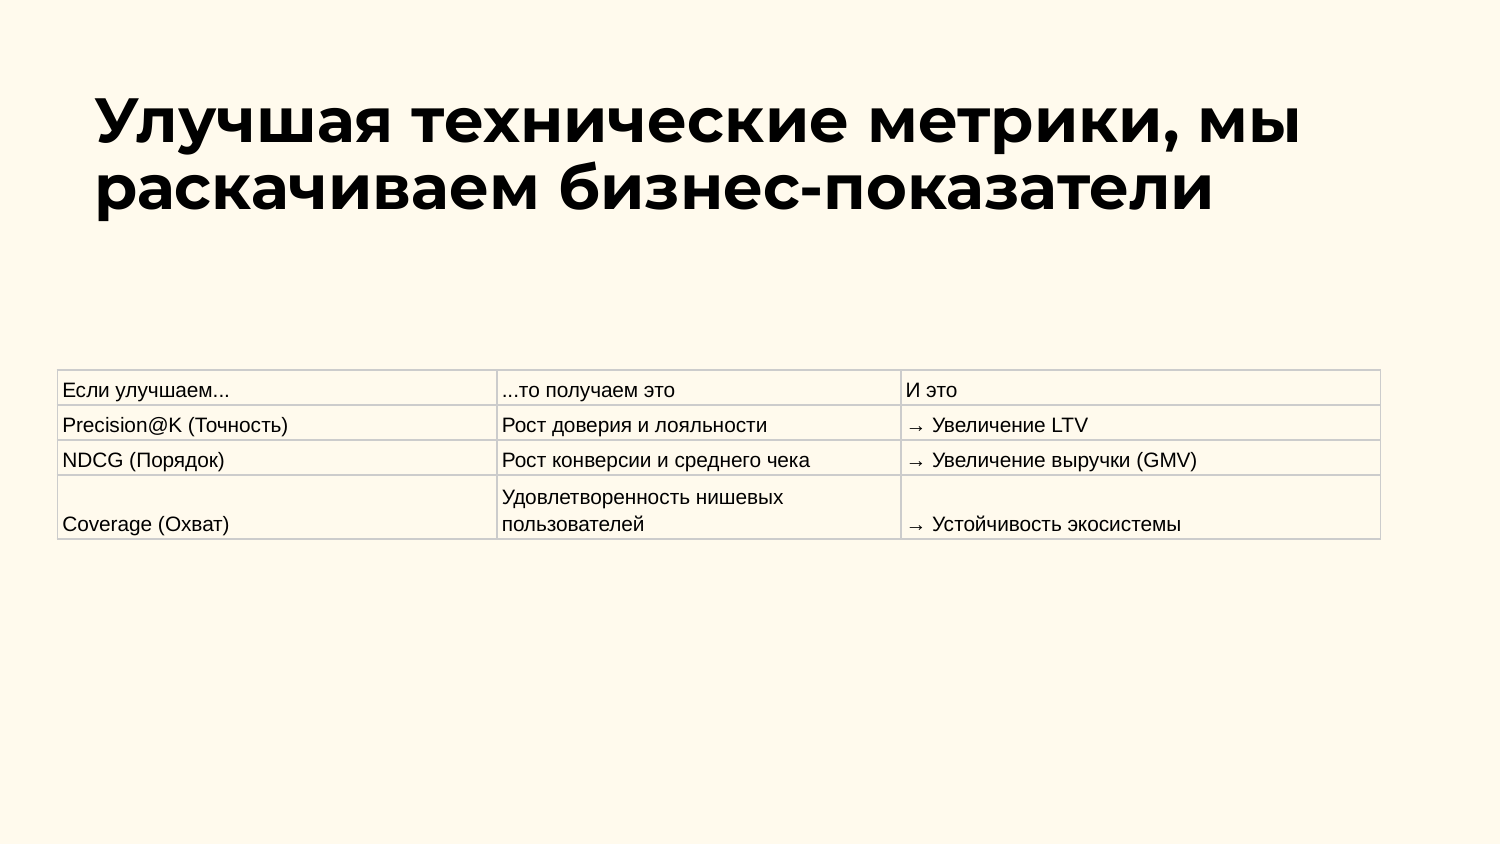

Улучшая технические метрики, мы раскачиваем бизнес-показатели
| Если улучшаем... | ...то получаем это | И это |
| --- | --- | --- |
| Precision@K (Точность) | Рост доверия и лояльности | → Увеличение LTV |
| NDCG (Порядок) | Рост конверсии и среднего чека | → Увеличение выручки (GMV) |
| Coverage (Охват) | Удовлетворенность нишевых пользователей | → Устойчивость экосистемы |